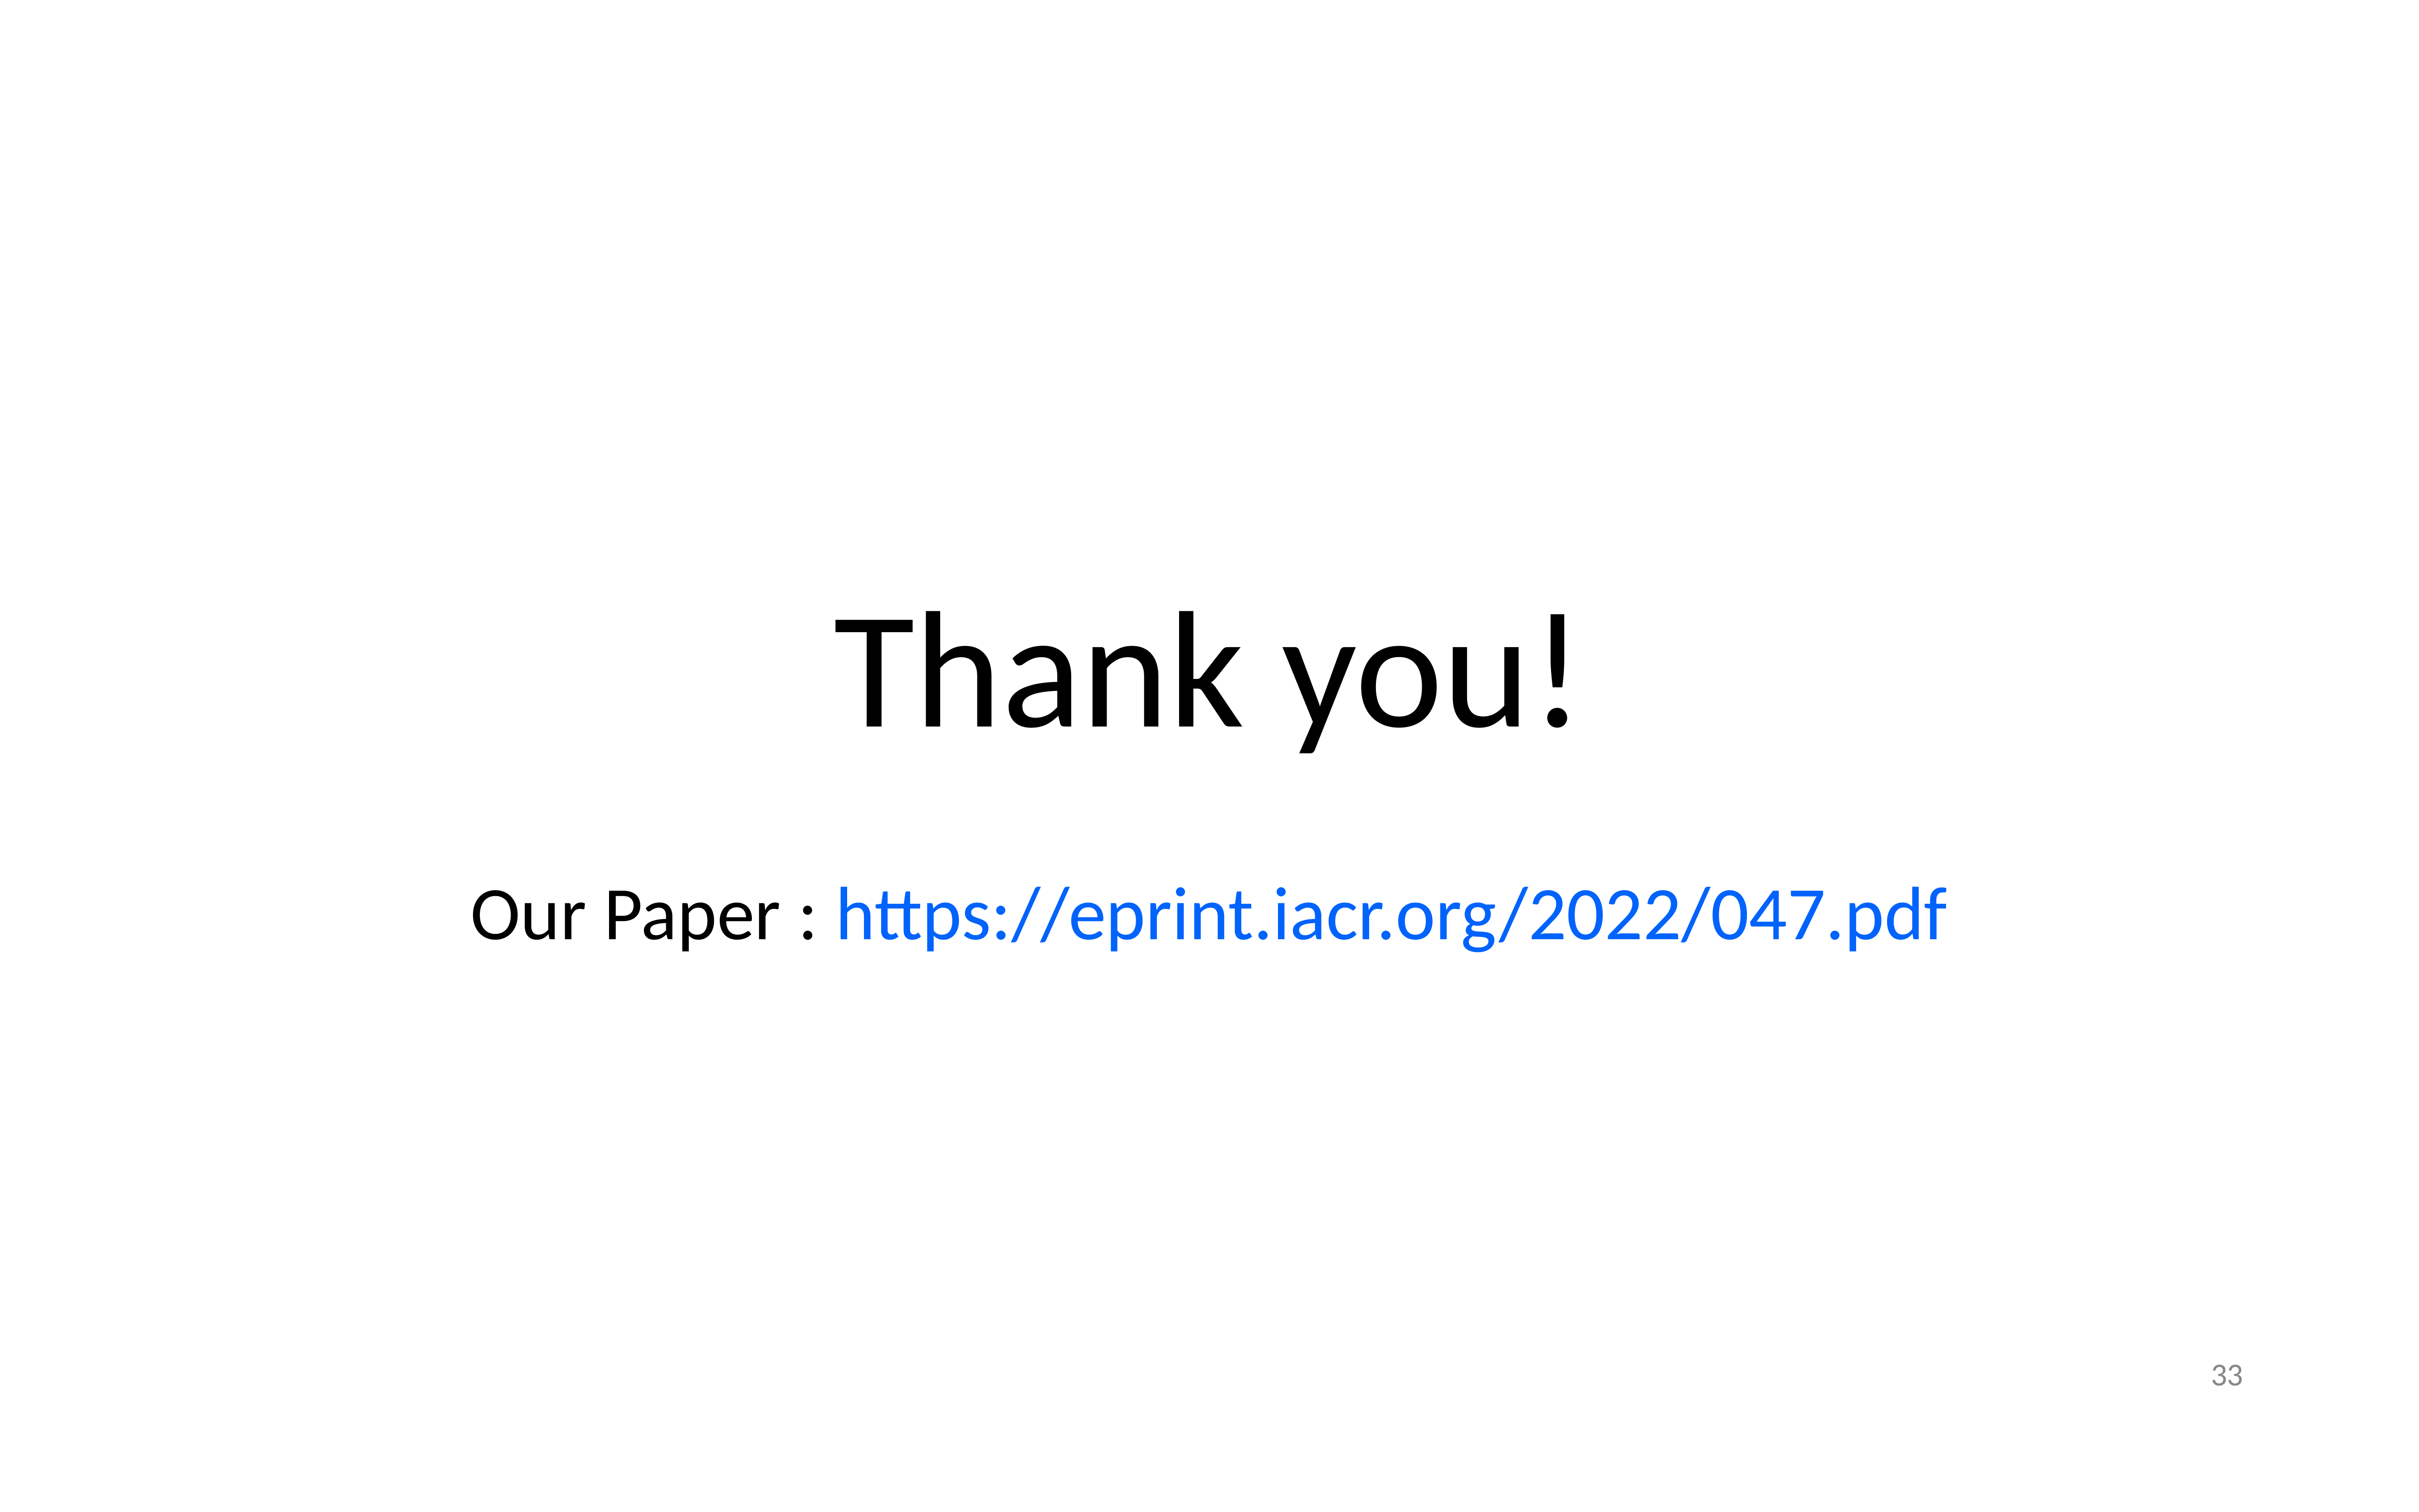

33
# Thank you!
Our Paper : https://eprint.iacr.org/2022/047.pdf